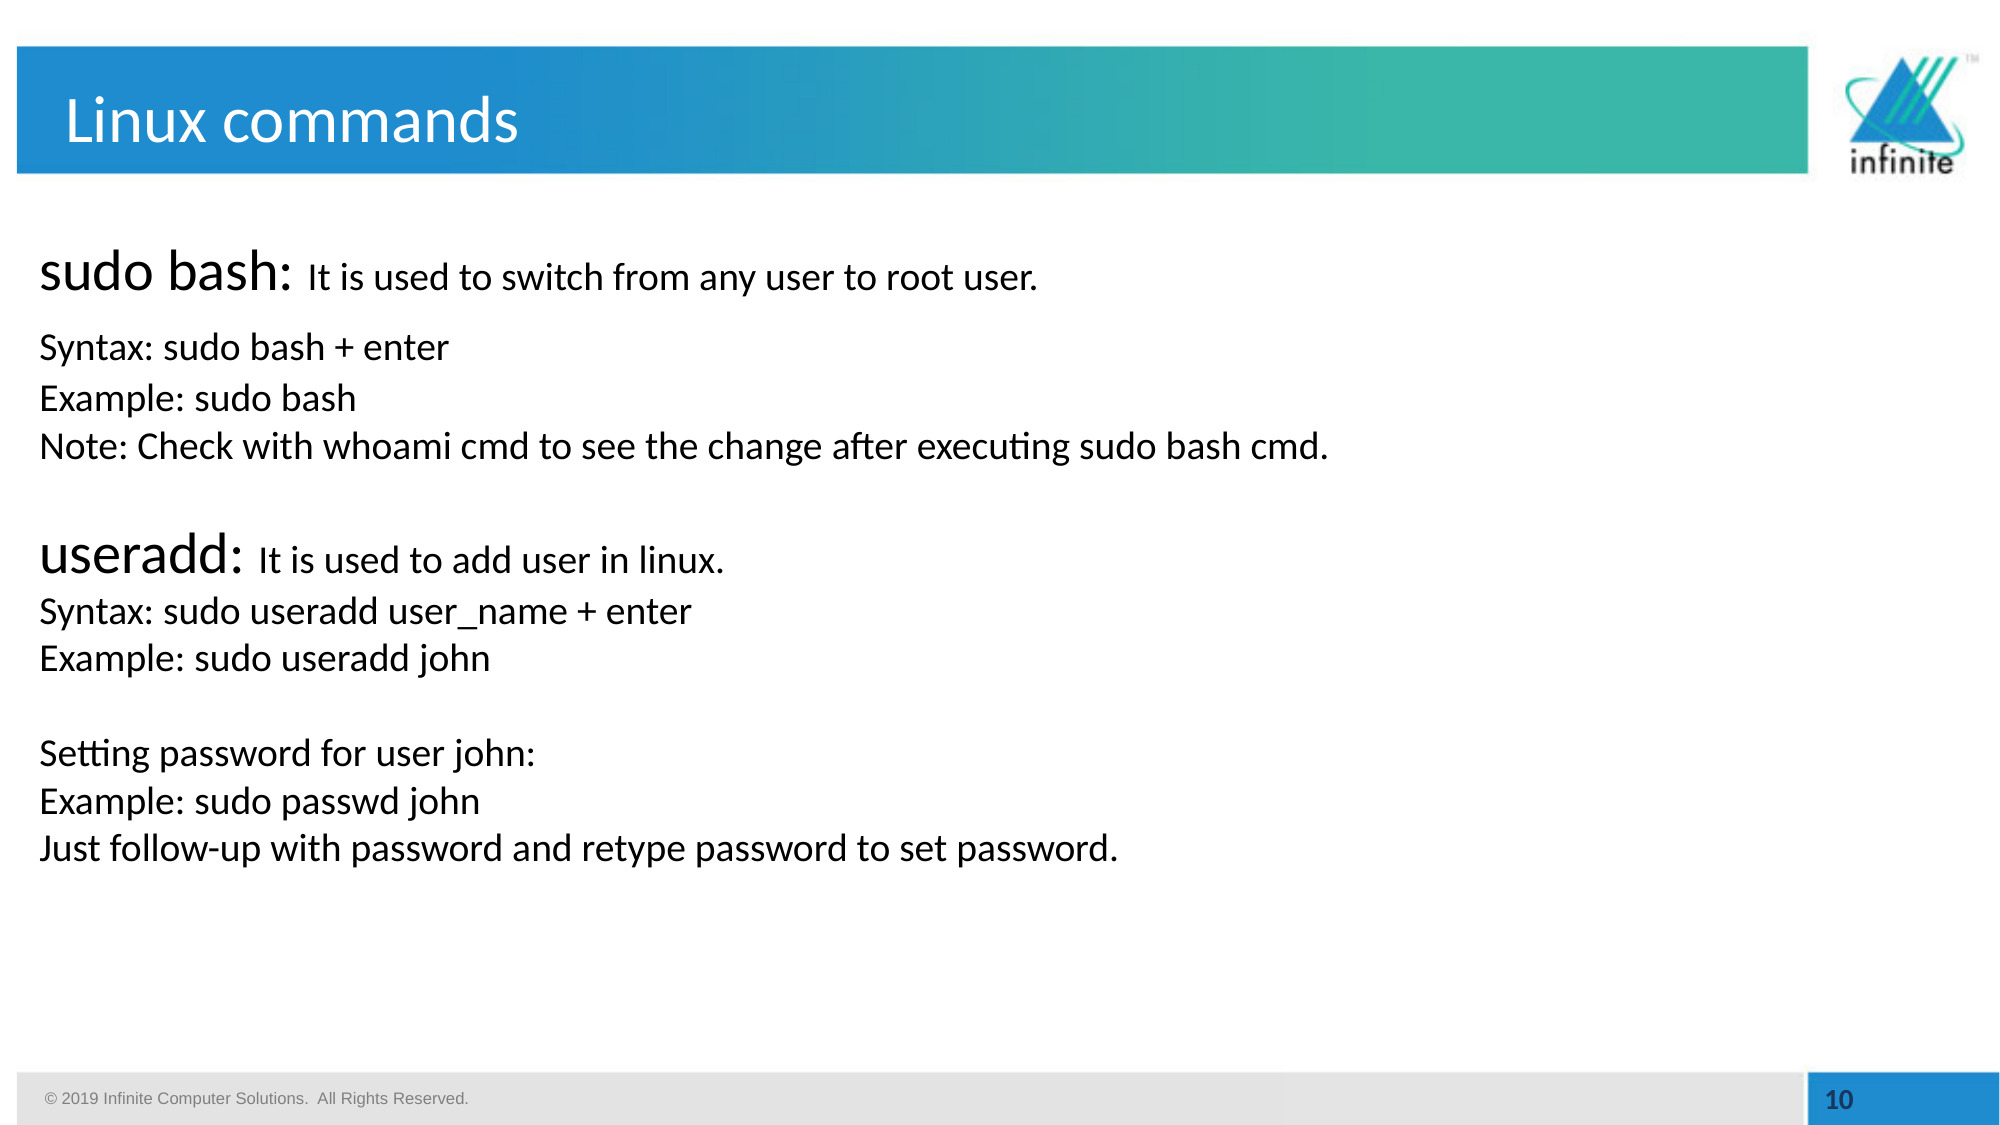

# Linux commands

sudo bash: It is used to switch from any user to root user.
Syntax: sudo bash + enter
Example: sudo bash
Note: Check with whoami cmd to see the change after executing sudo bash cmd.

useradd: It is used to add user in linux.
Syntax: sudo useradd user_name + enter
Example: sudo useradd john

Setting password for user john:
Example: sudo passwd john
Just follow-up with password and retype password to set password.

10